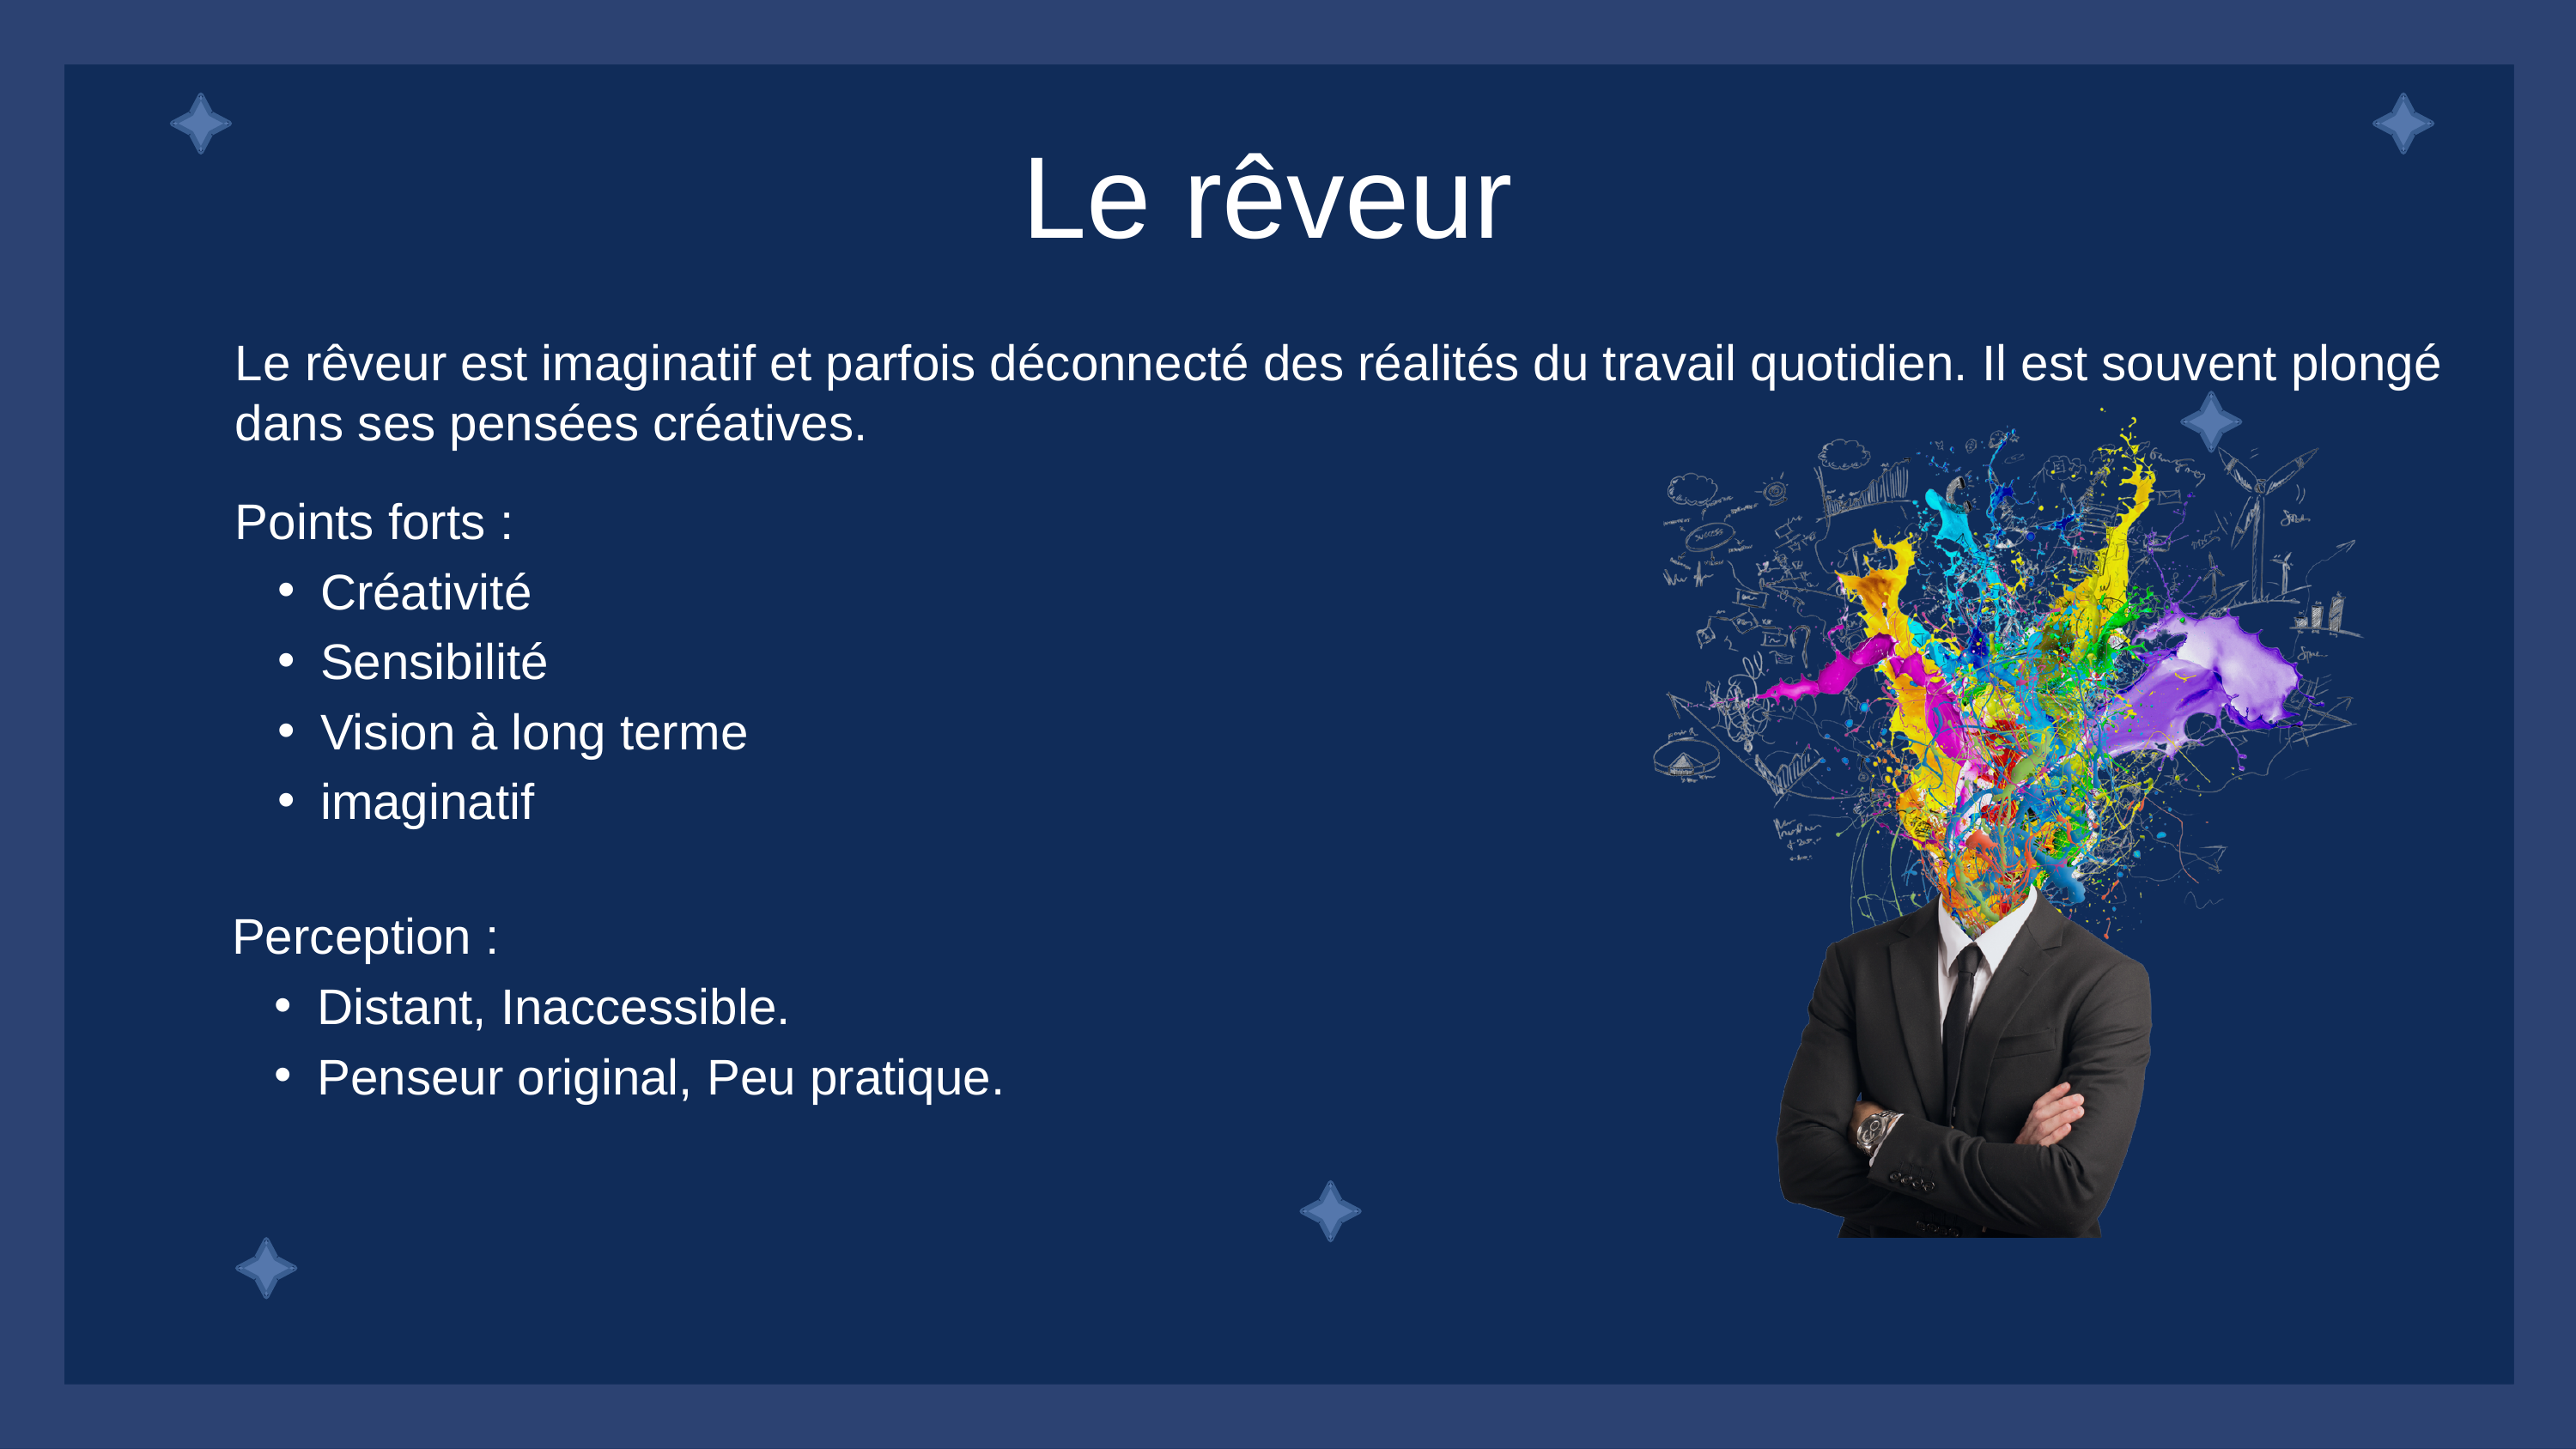

Le rêveur
Le rêveur est imaginatif et parfois déconnecté des réalités du travail quotidien. Il est souvent plongé dans ses pensées créatives.

Points forts :
Créativité
Sensibilité
Vision à long terme
imaginatif

Perception :
Distant, Inaccessible.
Penseur original, Peu pratique.